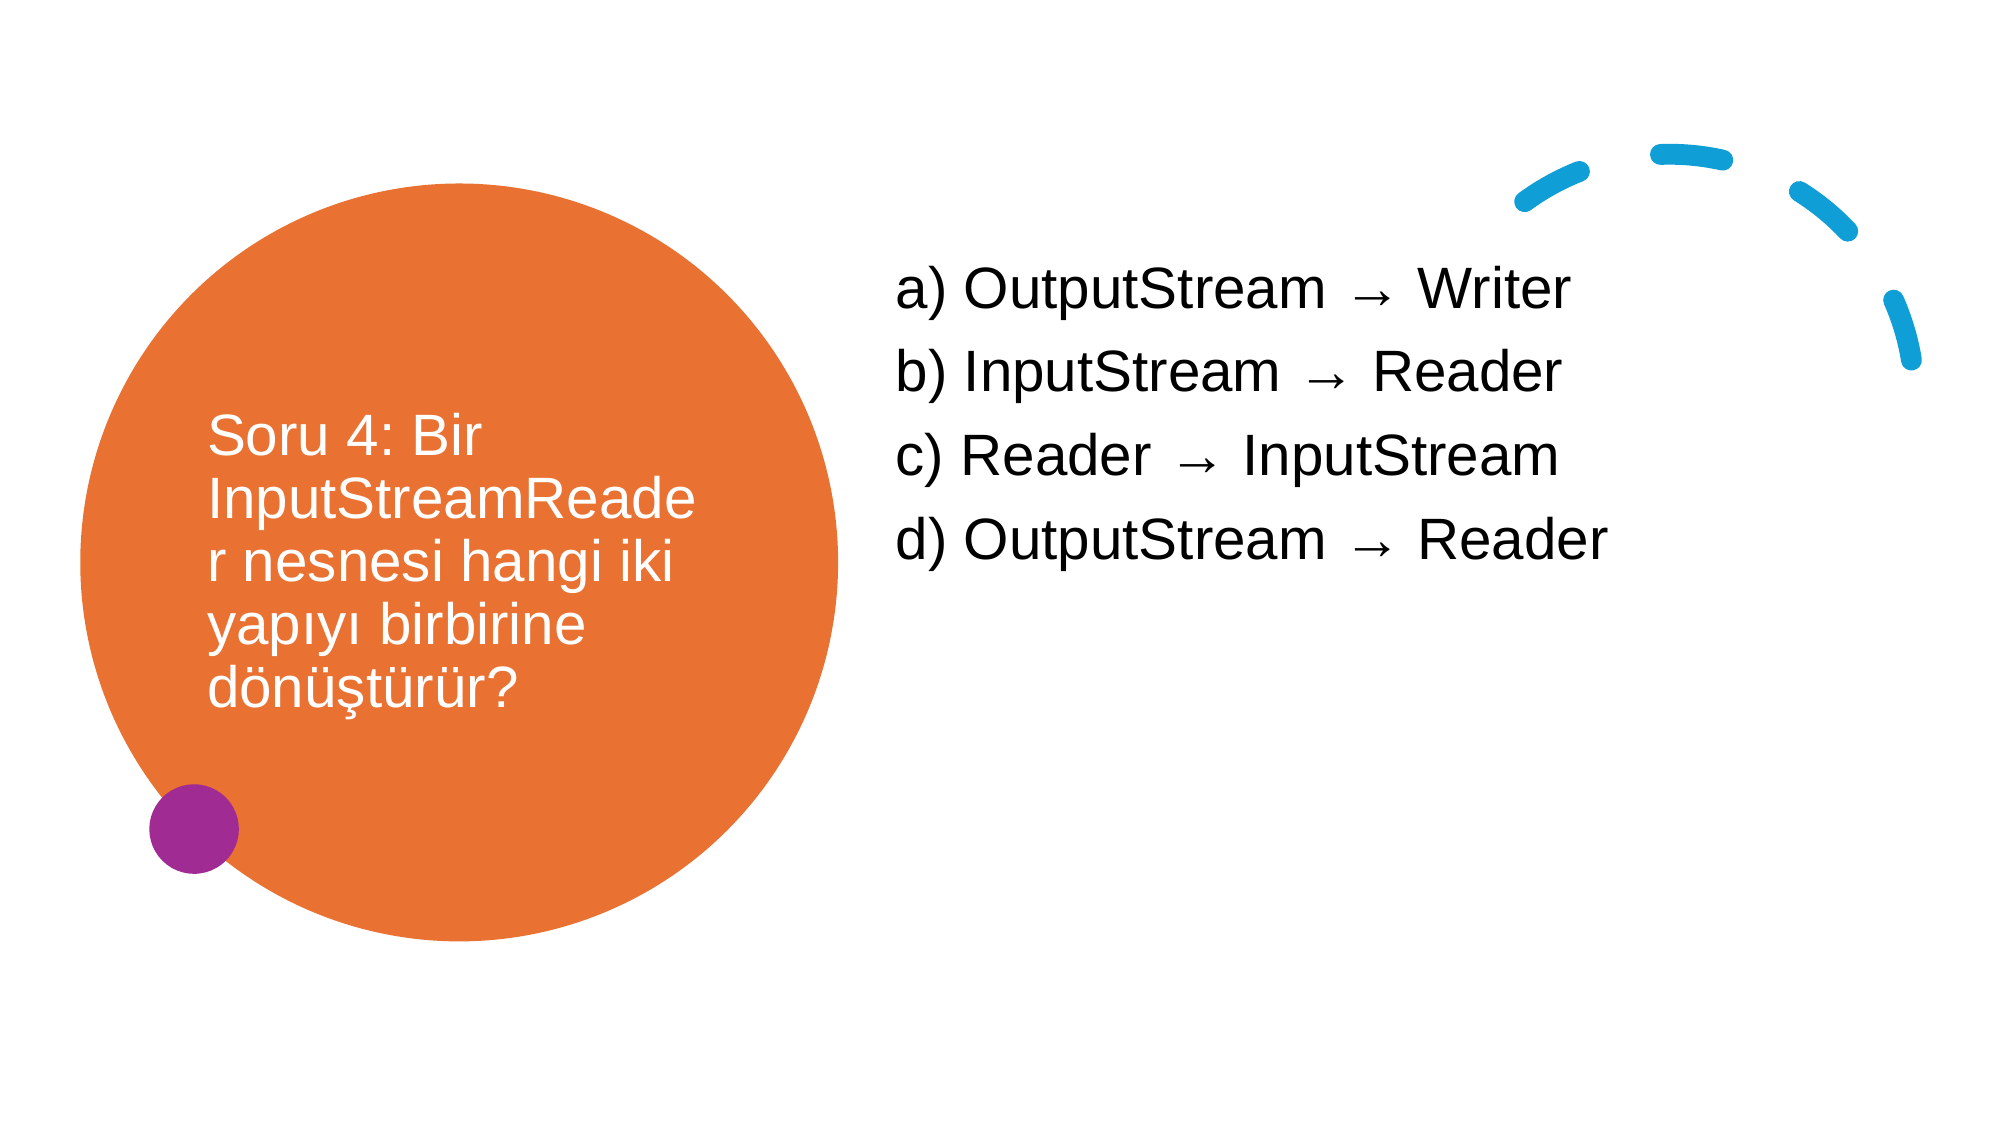

# Soru 4: Bir InputStreamReader nesnesi hangi iki yapıyı birbirine dönüştürür?
a) OutputStream → Writer
b) InputStream → Reader
c) Reader → InputStream
d) OutputStream → Reader